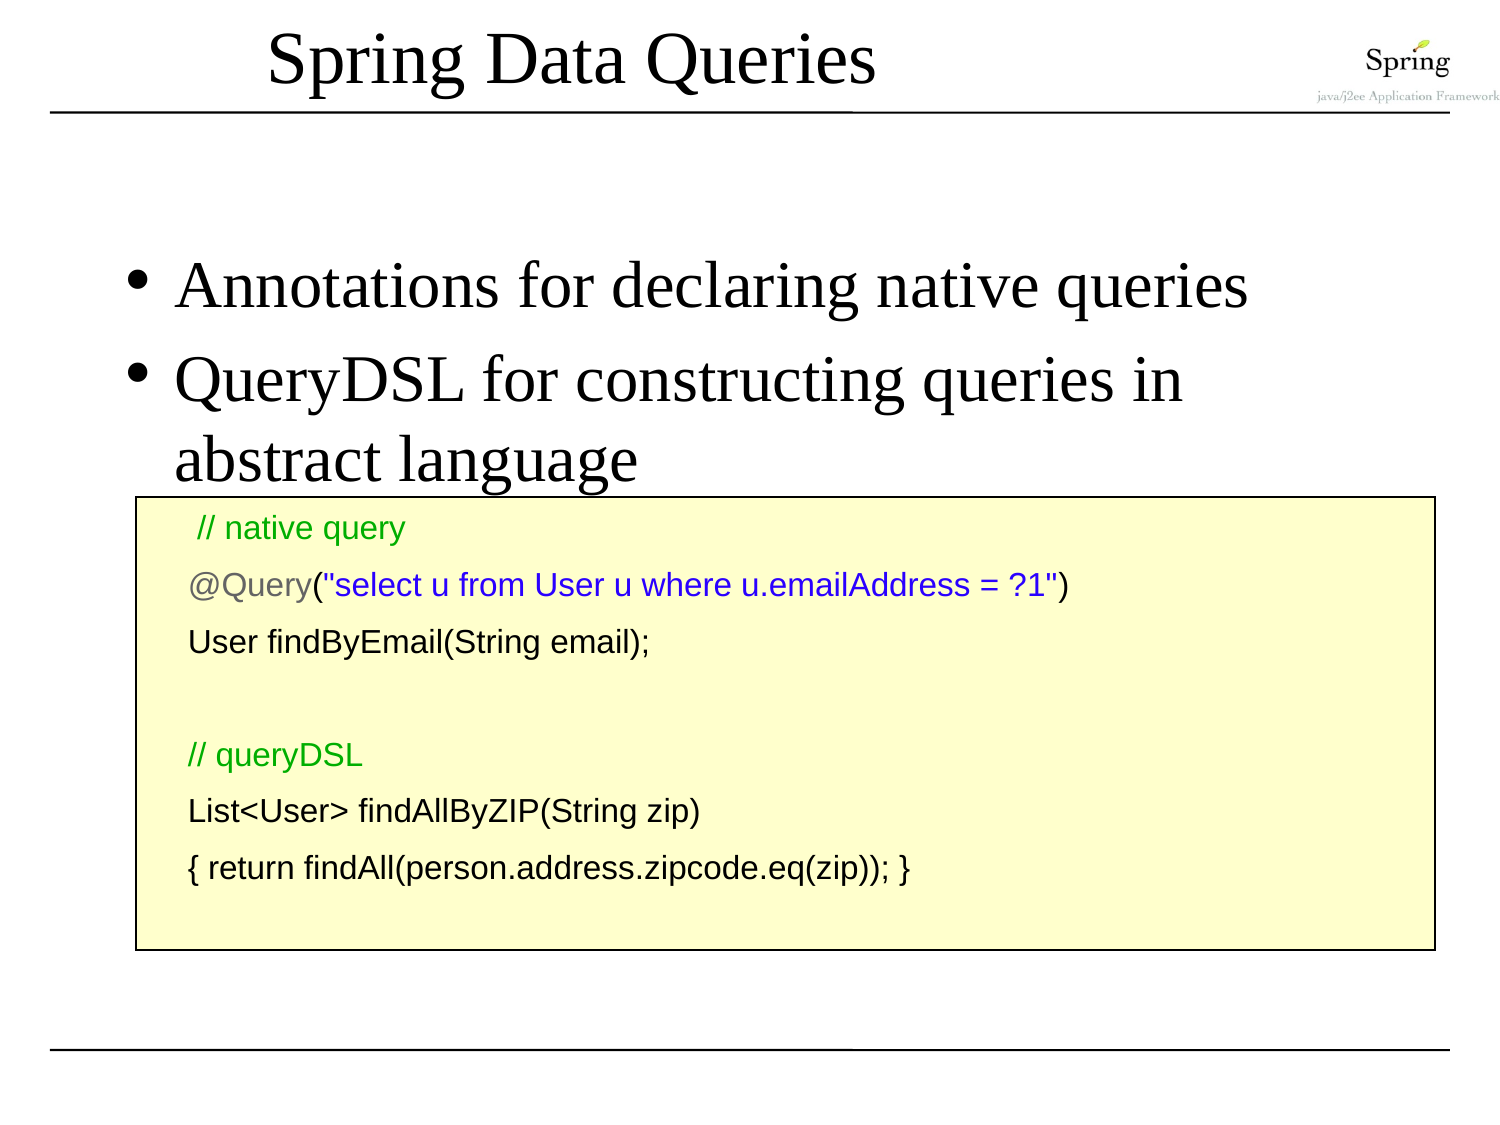

# Spring Data Queries
Annotations for declaring native queries
QueryDSL for constructing queries in abstract language
     // native query
    @Query("select u from User u where u.emailAddress = ?1")
    User findByEmail(String email);

    // queryDSL
    List<User> findAllByZIP(String zip)
    { return findAll(person.address.zipcode.eq(zip)); }